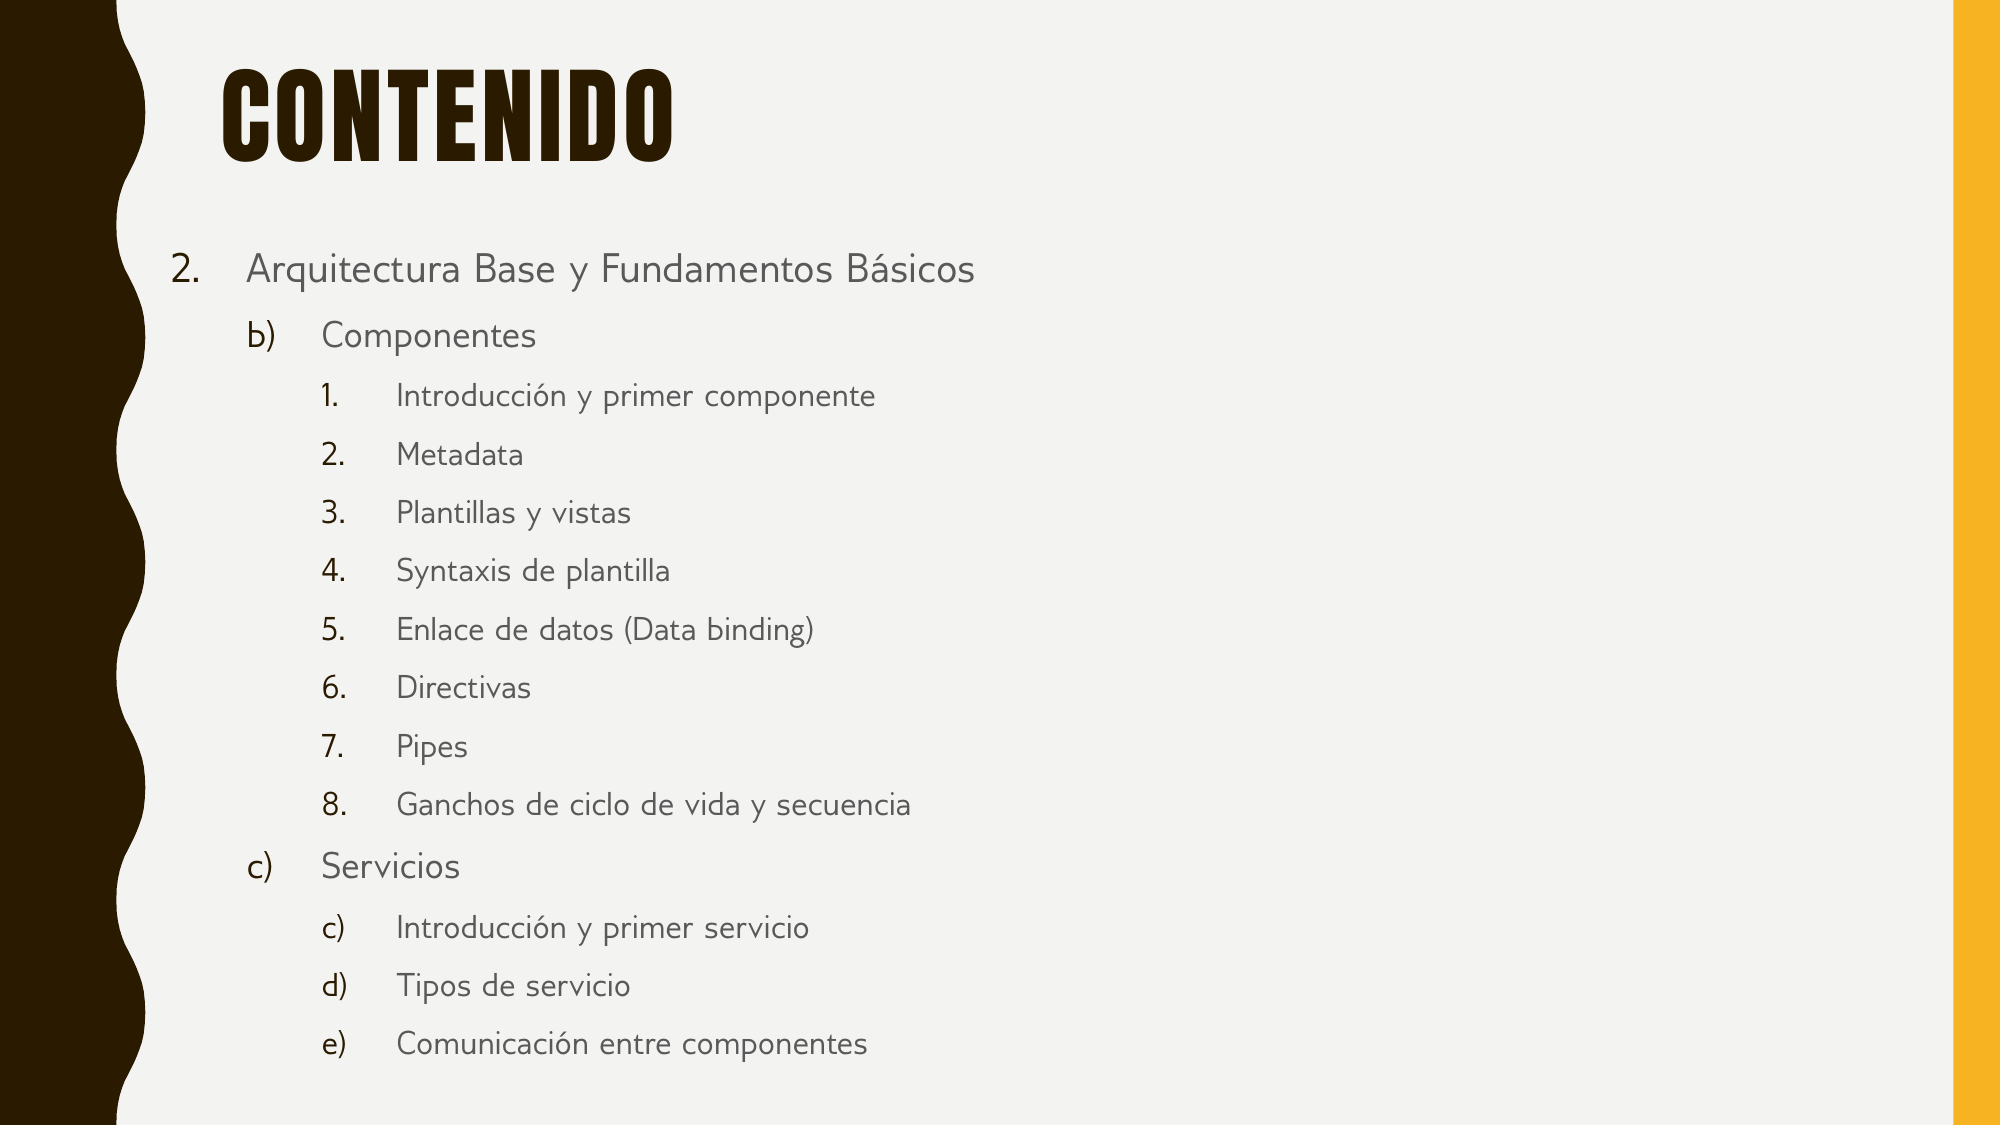

# COntenido
Arquitectura Base y Fundamentos Básicos
Componentes
Introducción y primer componente
Metadata
Plantillas y vistas
Syntaxis de plantilla
Enlace de datos (Data binding)
Directivas
Pipes
Ganchos de ciclo de vida y secuencia
Servicios
Introducción y primer servicio
Tipos de servicio
Comunicación entre componentes